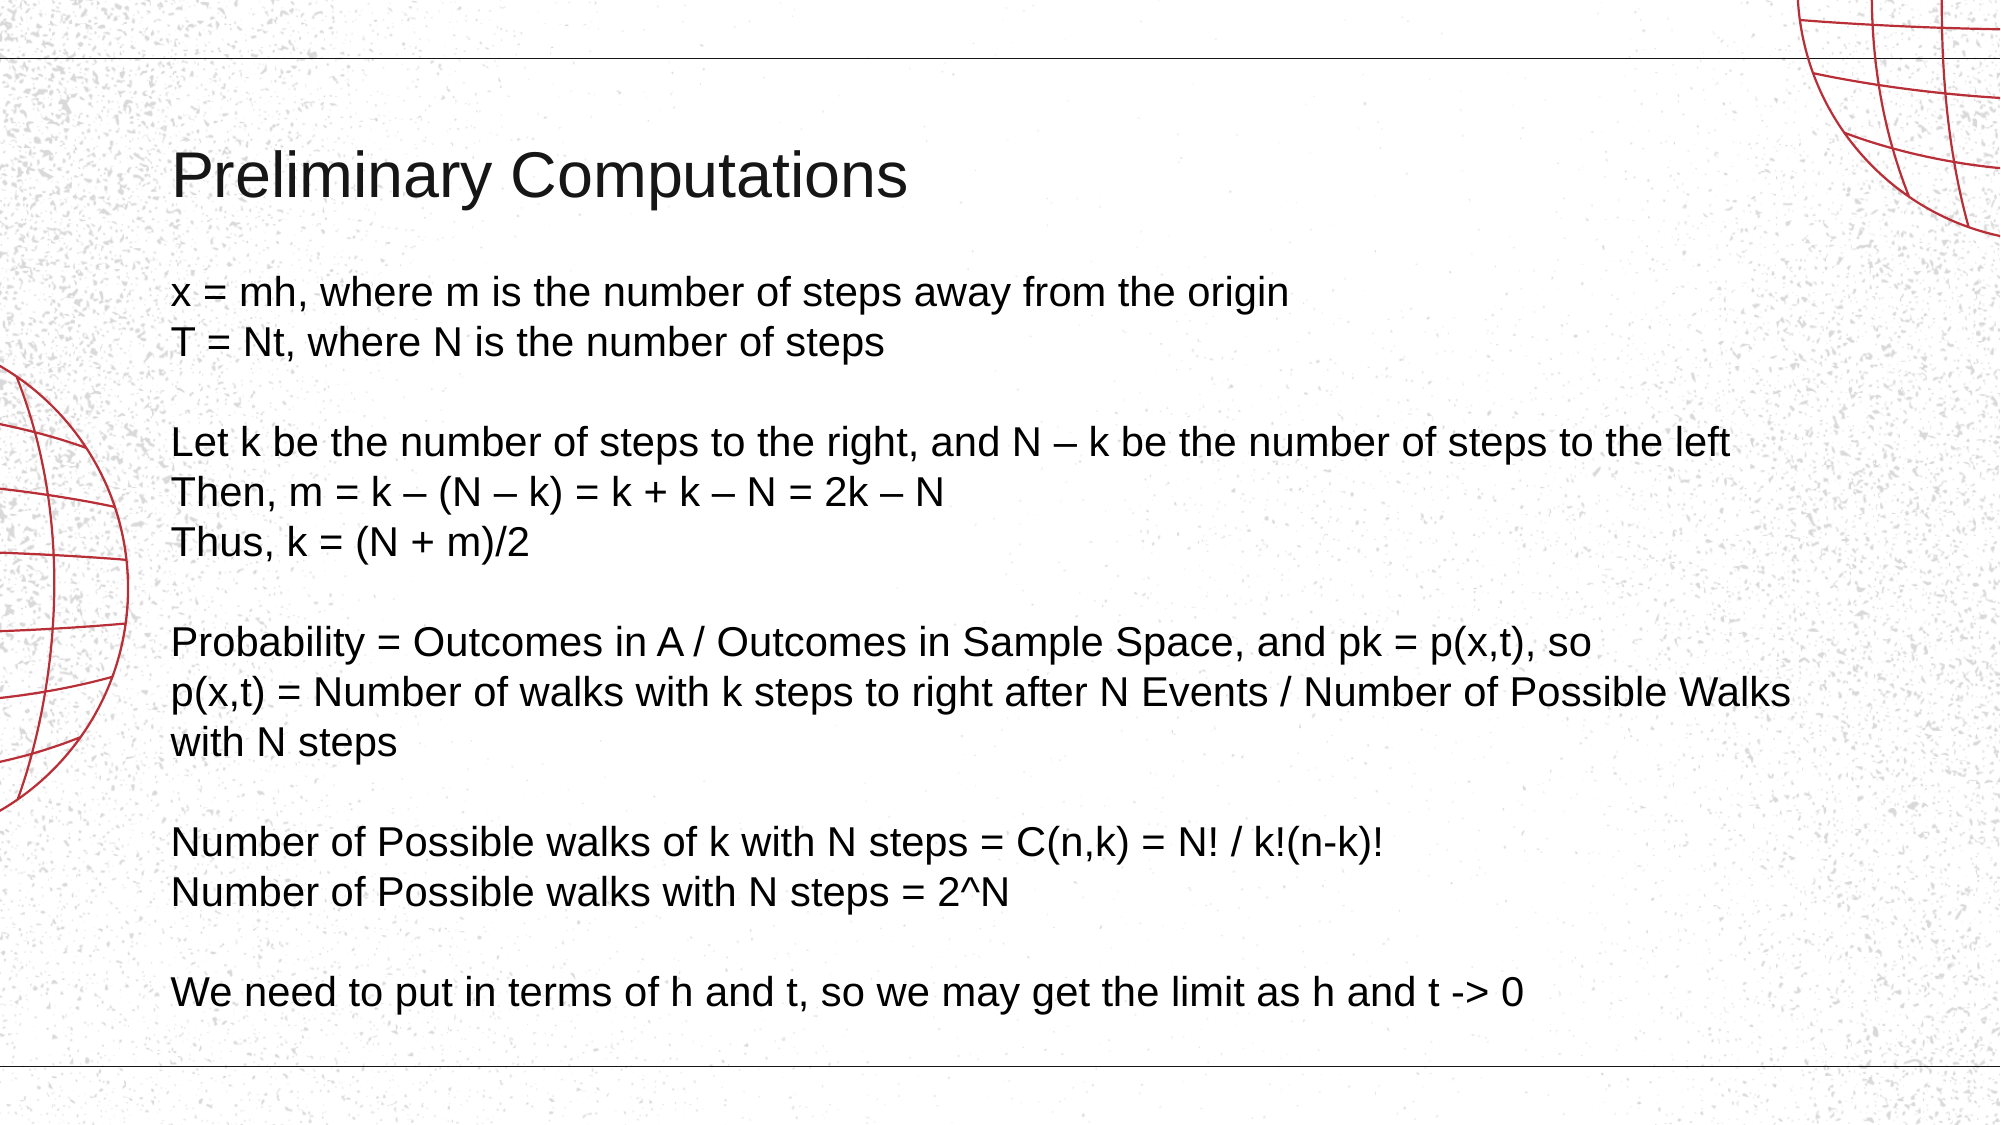

# Preliminary Computations
x = mh, where m is the number of steps away from the origin
T = Nt, where N is the number of steps

Let k be the number of steps to the right, and N – k be the number of steps to the left
Then, m = k – (N – k) = k + k – N = 2k – N
Thus, k = (N + m)/2

Probability = Outcomes in A / Outcomes in Sample Space, and pk = p(x,t), so
p(x,t) = Number of walks with k steps to right after N Events / Number of Possible Walks with N steps

Number of Possible walks of k with N steps = C(n,k) = N! / k!(n-k)!
Number of Possible walks with N steps = 2^N

We need to put in terms of h and t, so we may get the limit as h and t -> 0